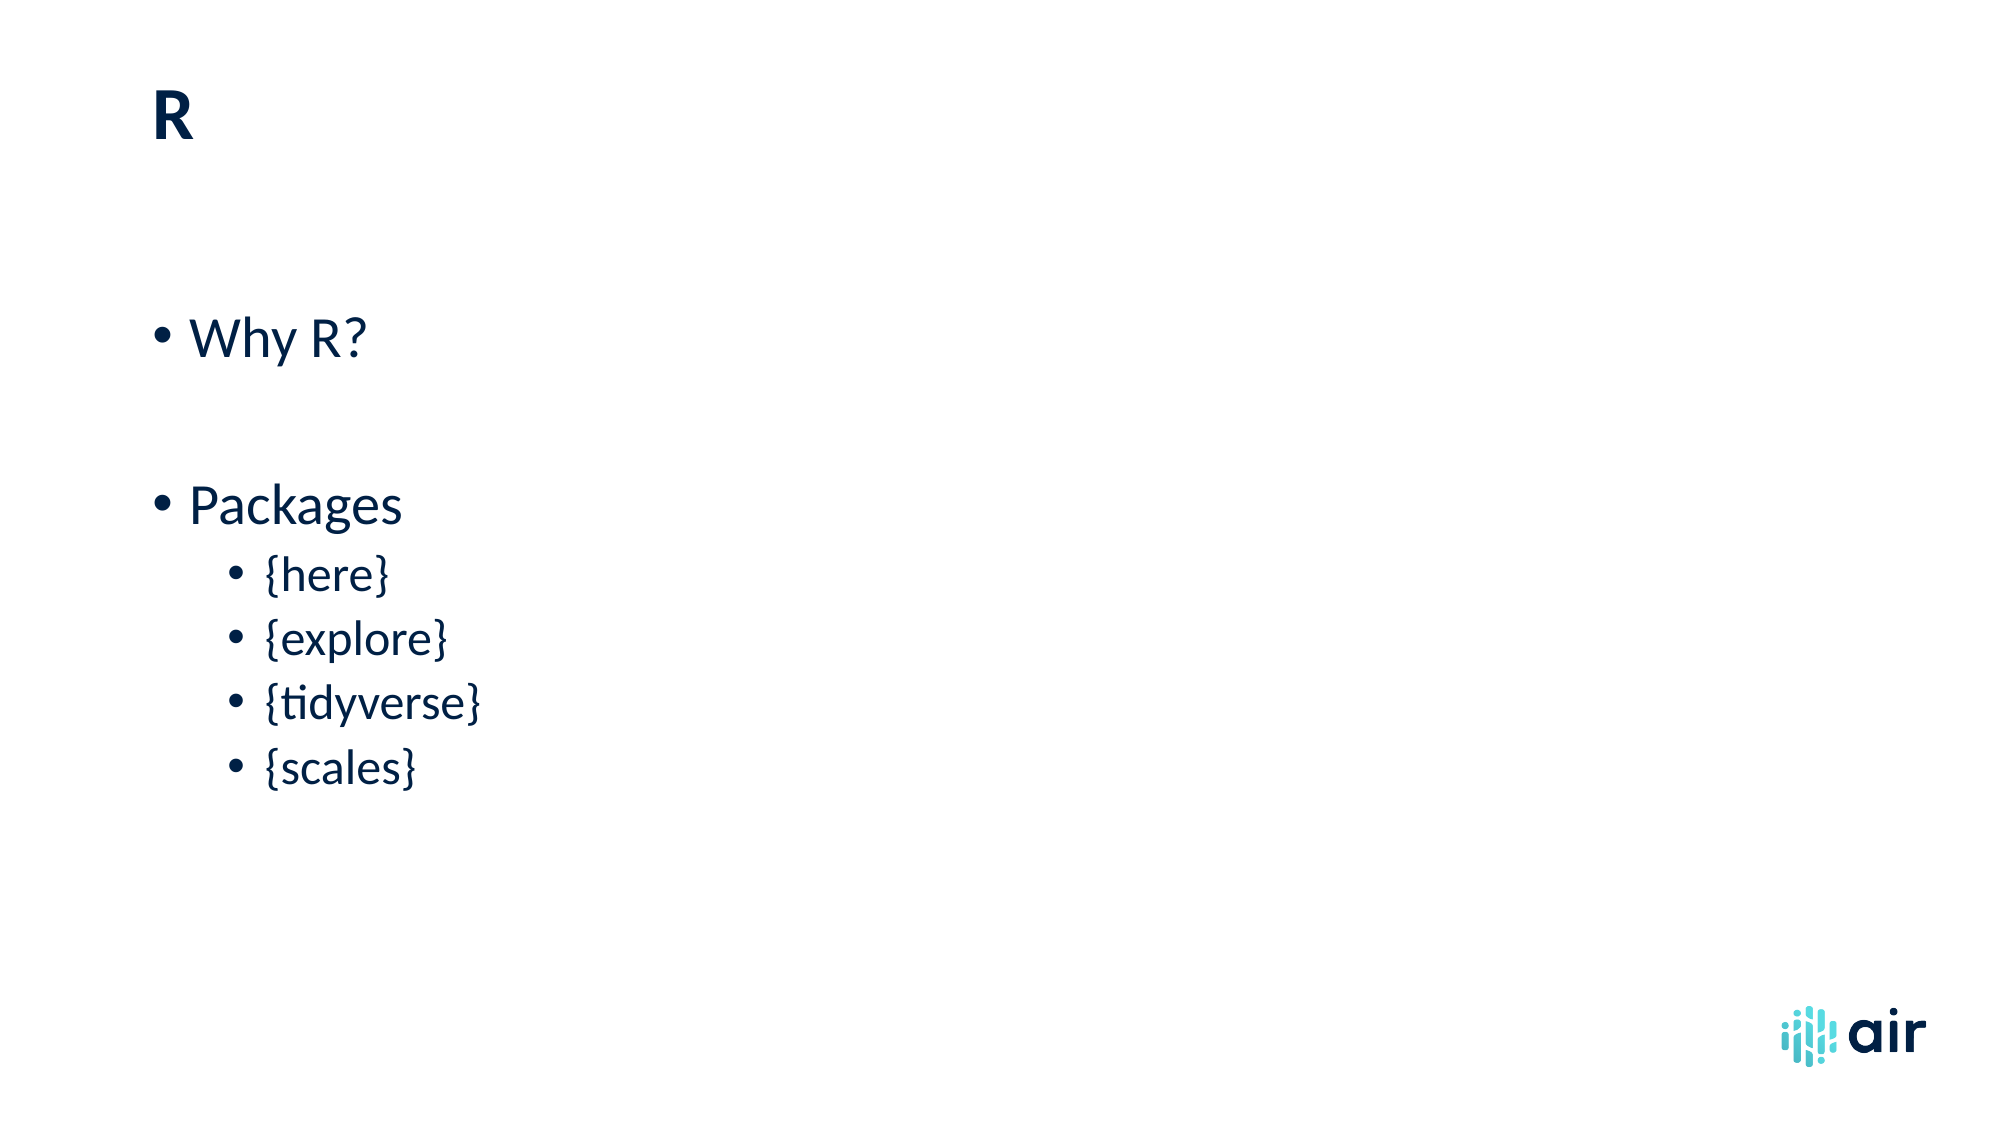

# R
Why R?

Packages
{here}
{explore}
{tidyverse}
{scales}